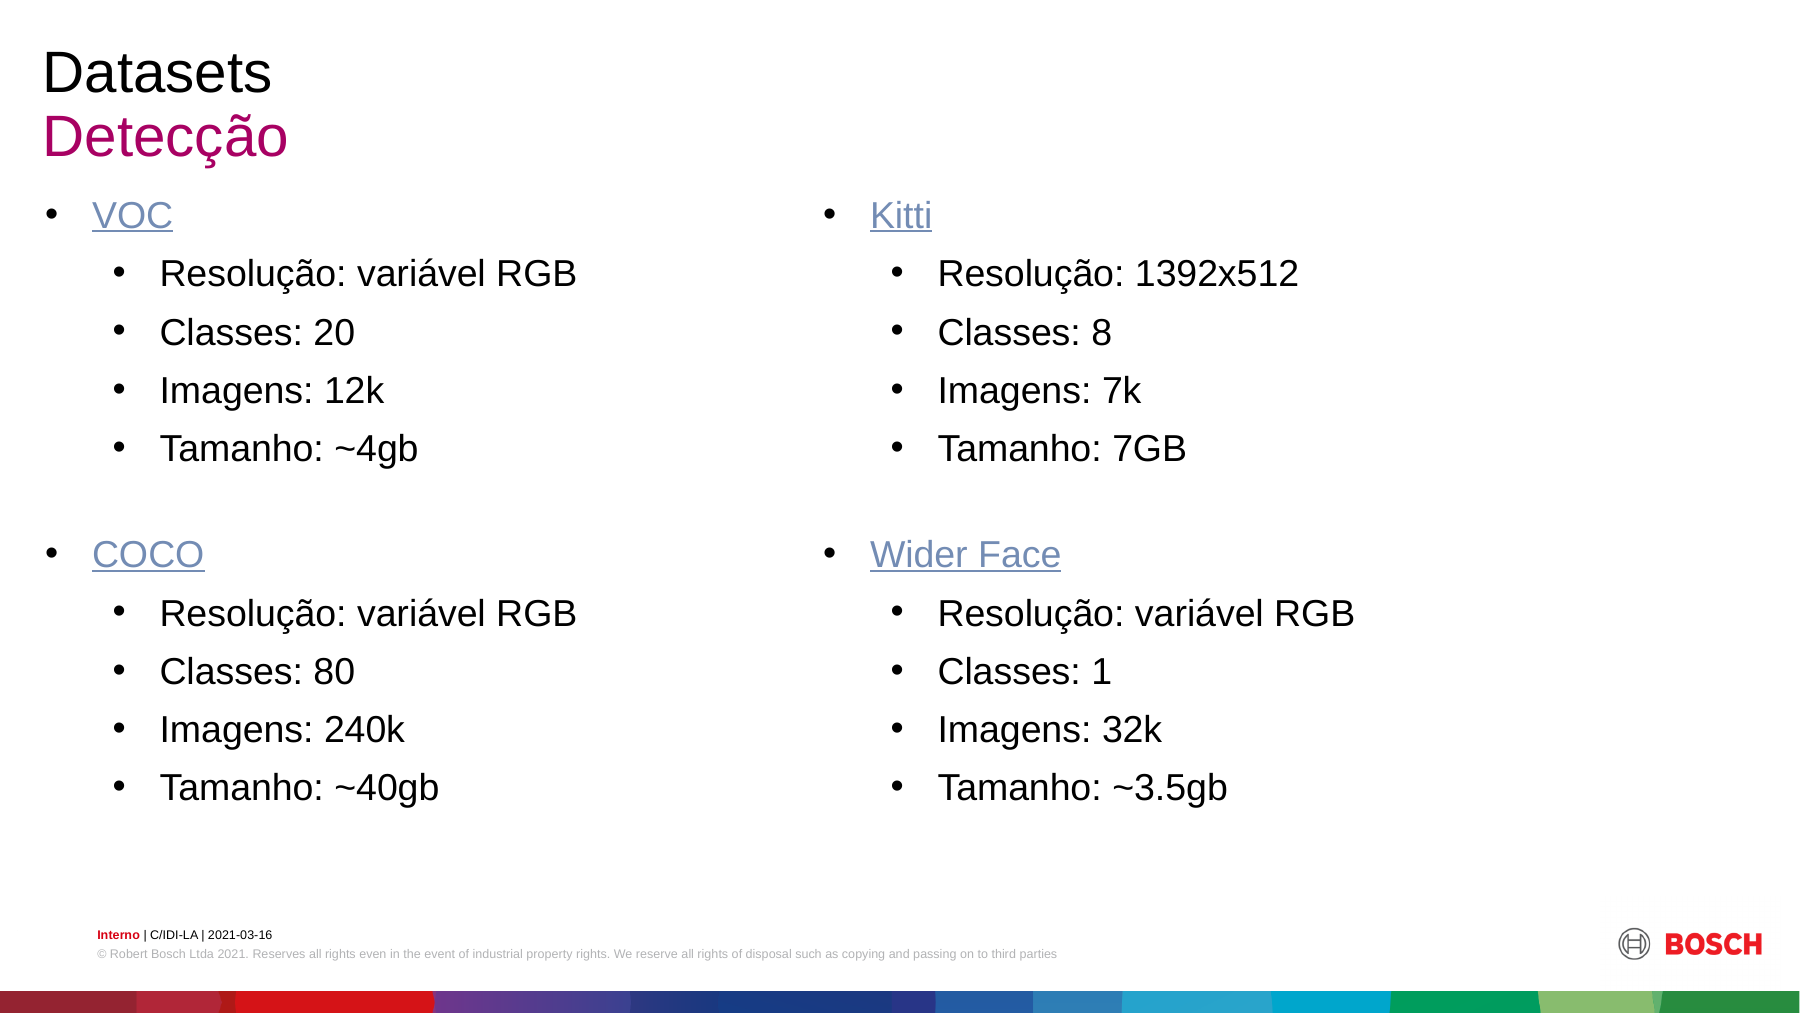

Datasets
# Detecção
VOC
Resolução: variável RGB
Classes: 20
Imagens: 12k
Tamanho: ~4gb
COCO
Resolução: variável RGB
Classes: 80
Imagens: 240k
Tamanho: ~40gb
Kitti
Resolução: 1392x512
Classes: 8
Imagens: 7k
Tamanho: 7GB
Wider Face
Resolução: variável RGB
Classes: 1
Imagens: 32k
Tamanho: ~3.5gb